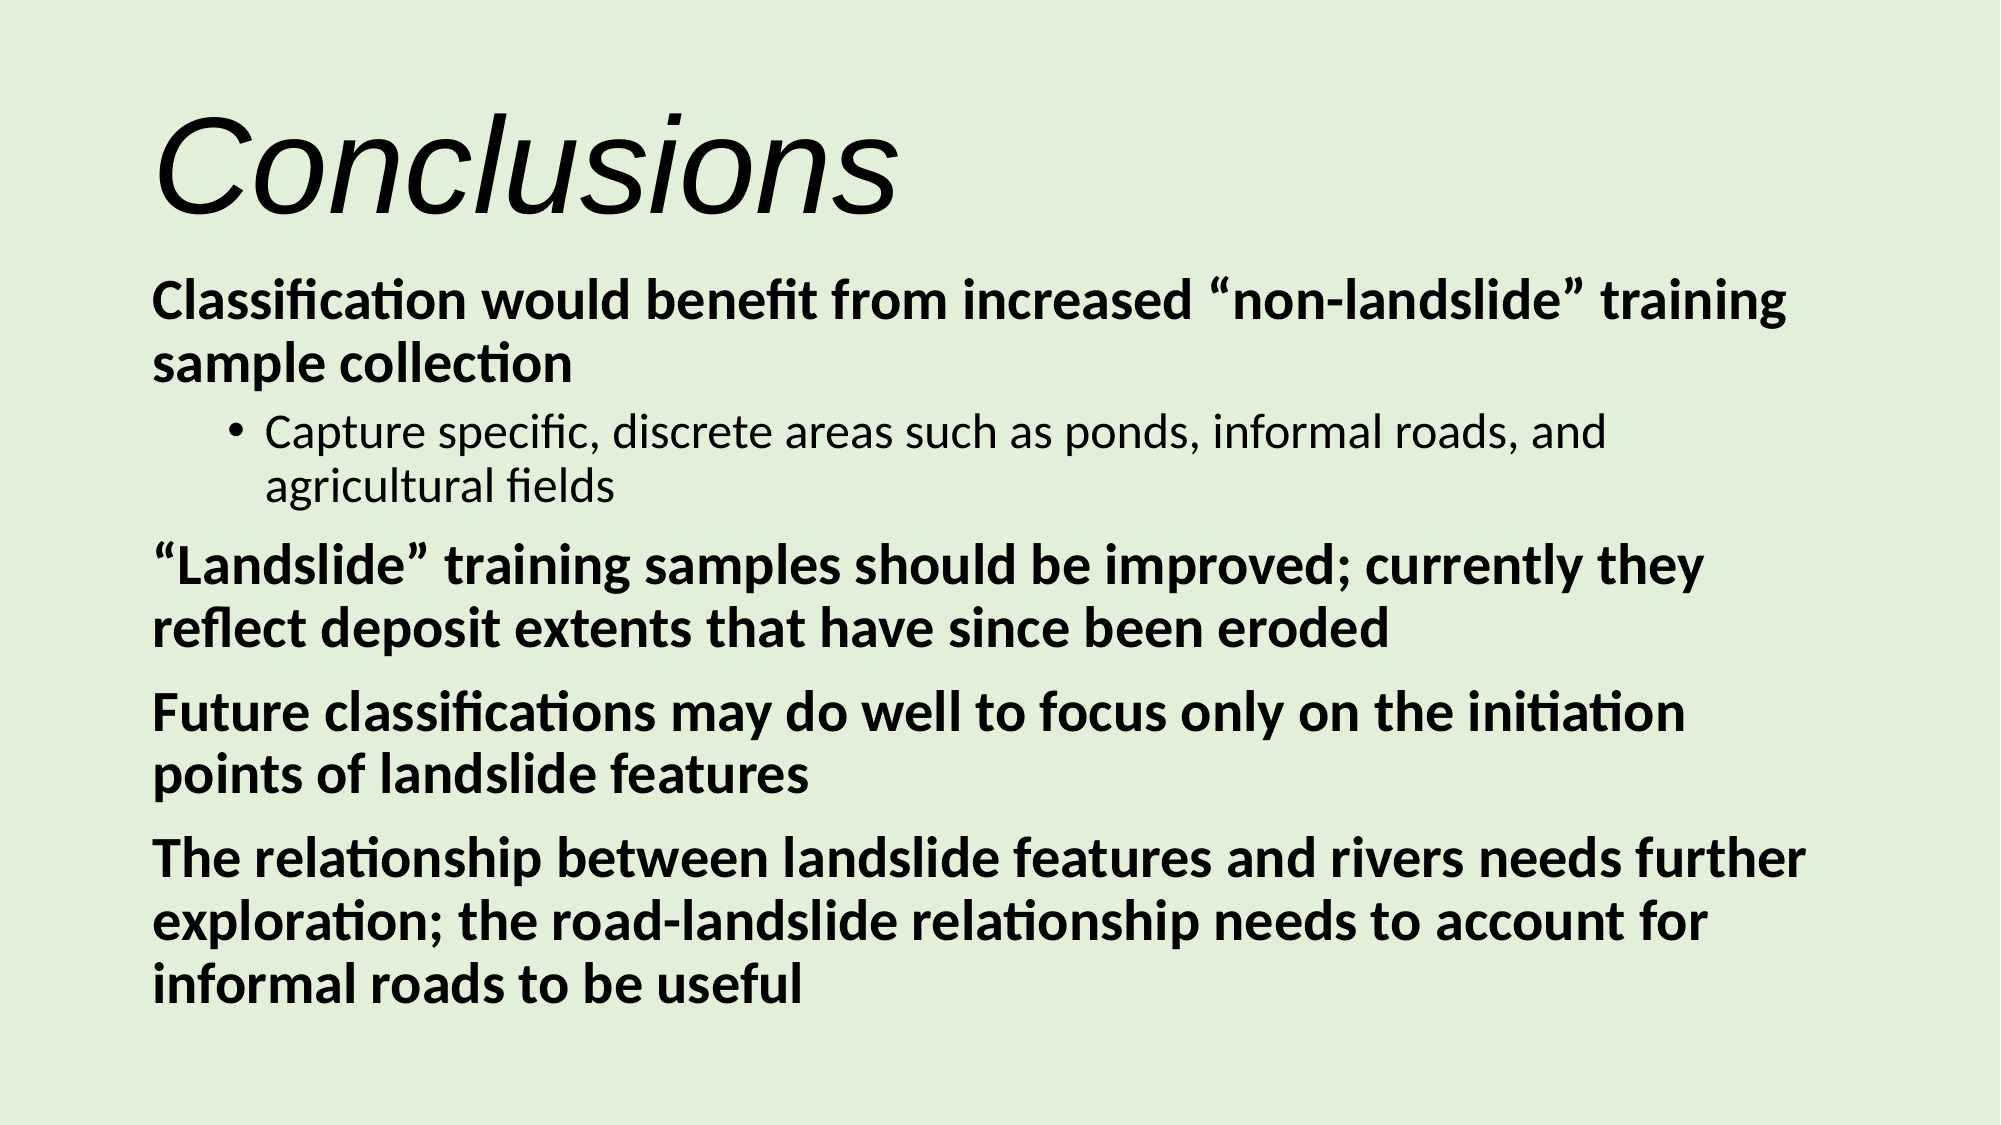

# Conclusions
Classification would benefit from increased “non-landslide” training sample collection
Capture specific, discrete areas such as ponds, informal roads, and agricultural fields
“Landslide” training samples should be improved; currently they reflect deposit extents that have since been eroded
Future classifications may do well to focus only on the initiation points of landslide features
The relationship between landslide features and rivers needs further exploration; the road-landslide relationship needs to account for informal roads to be useful